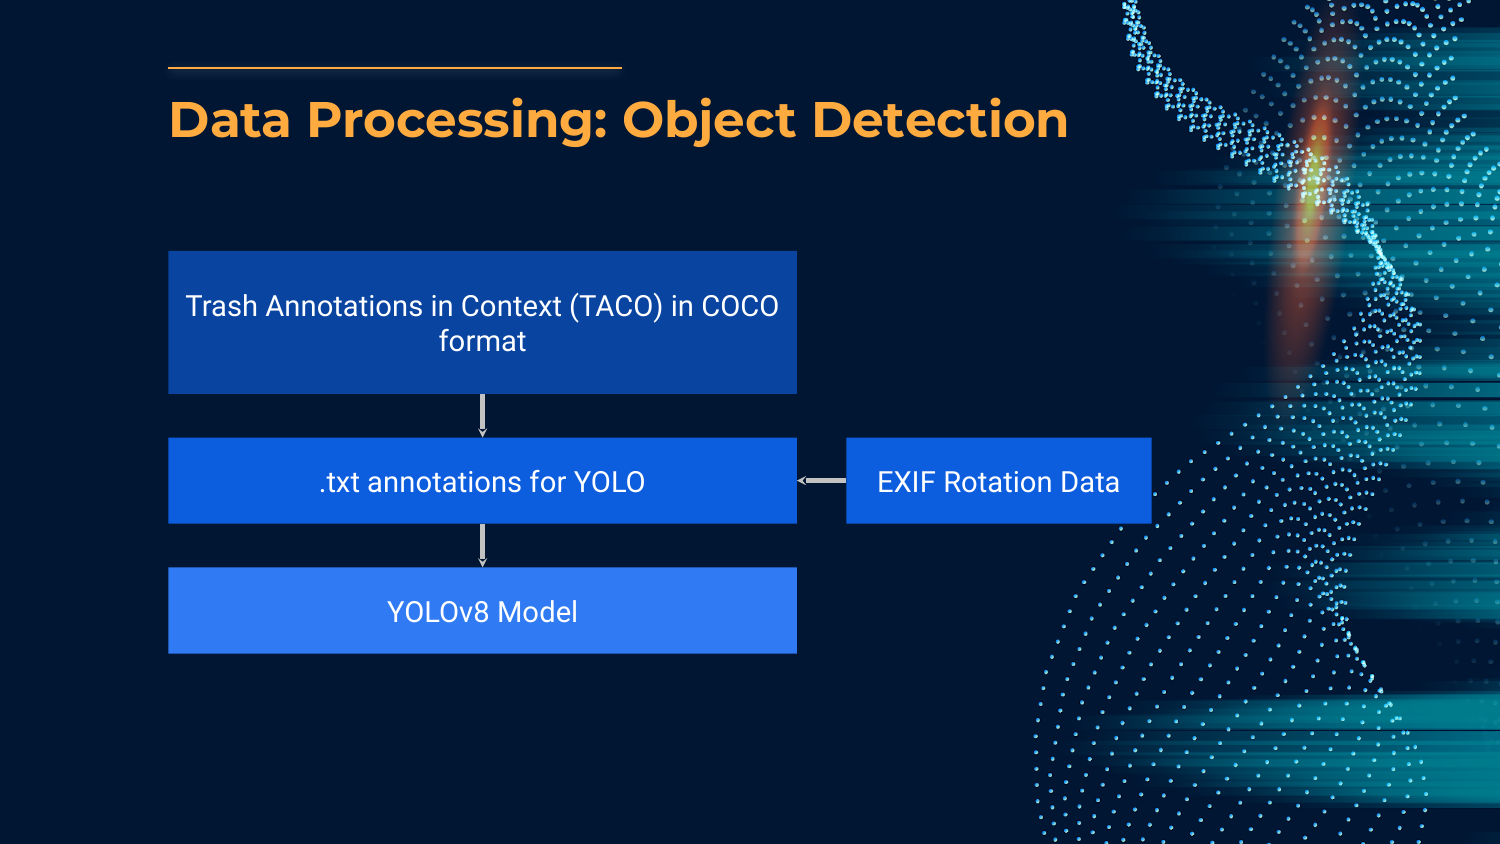

# Data Processing: Object Detection
Trash Annotations in Context (TACO) in COCO format
.txt annotations for YOLO
EXIF Rotation Data
YOLOv8 Model